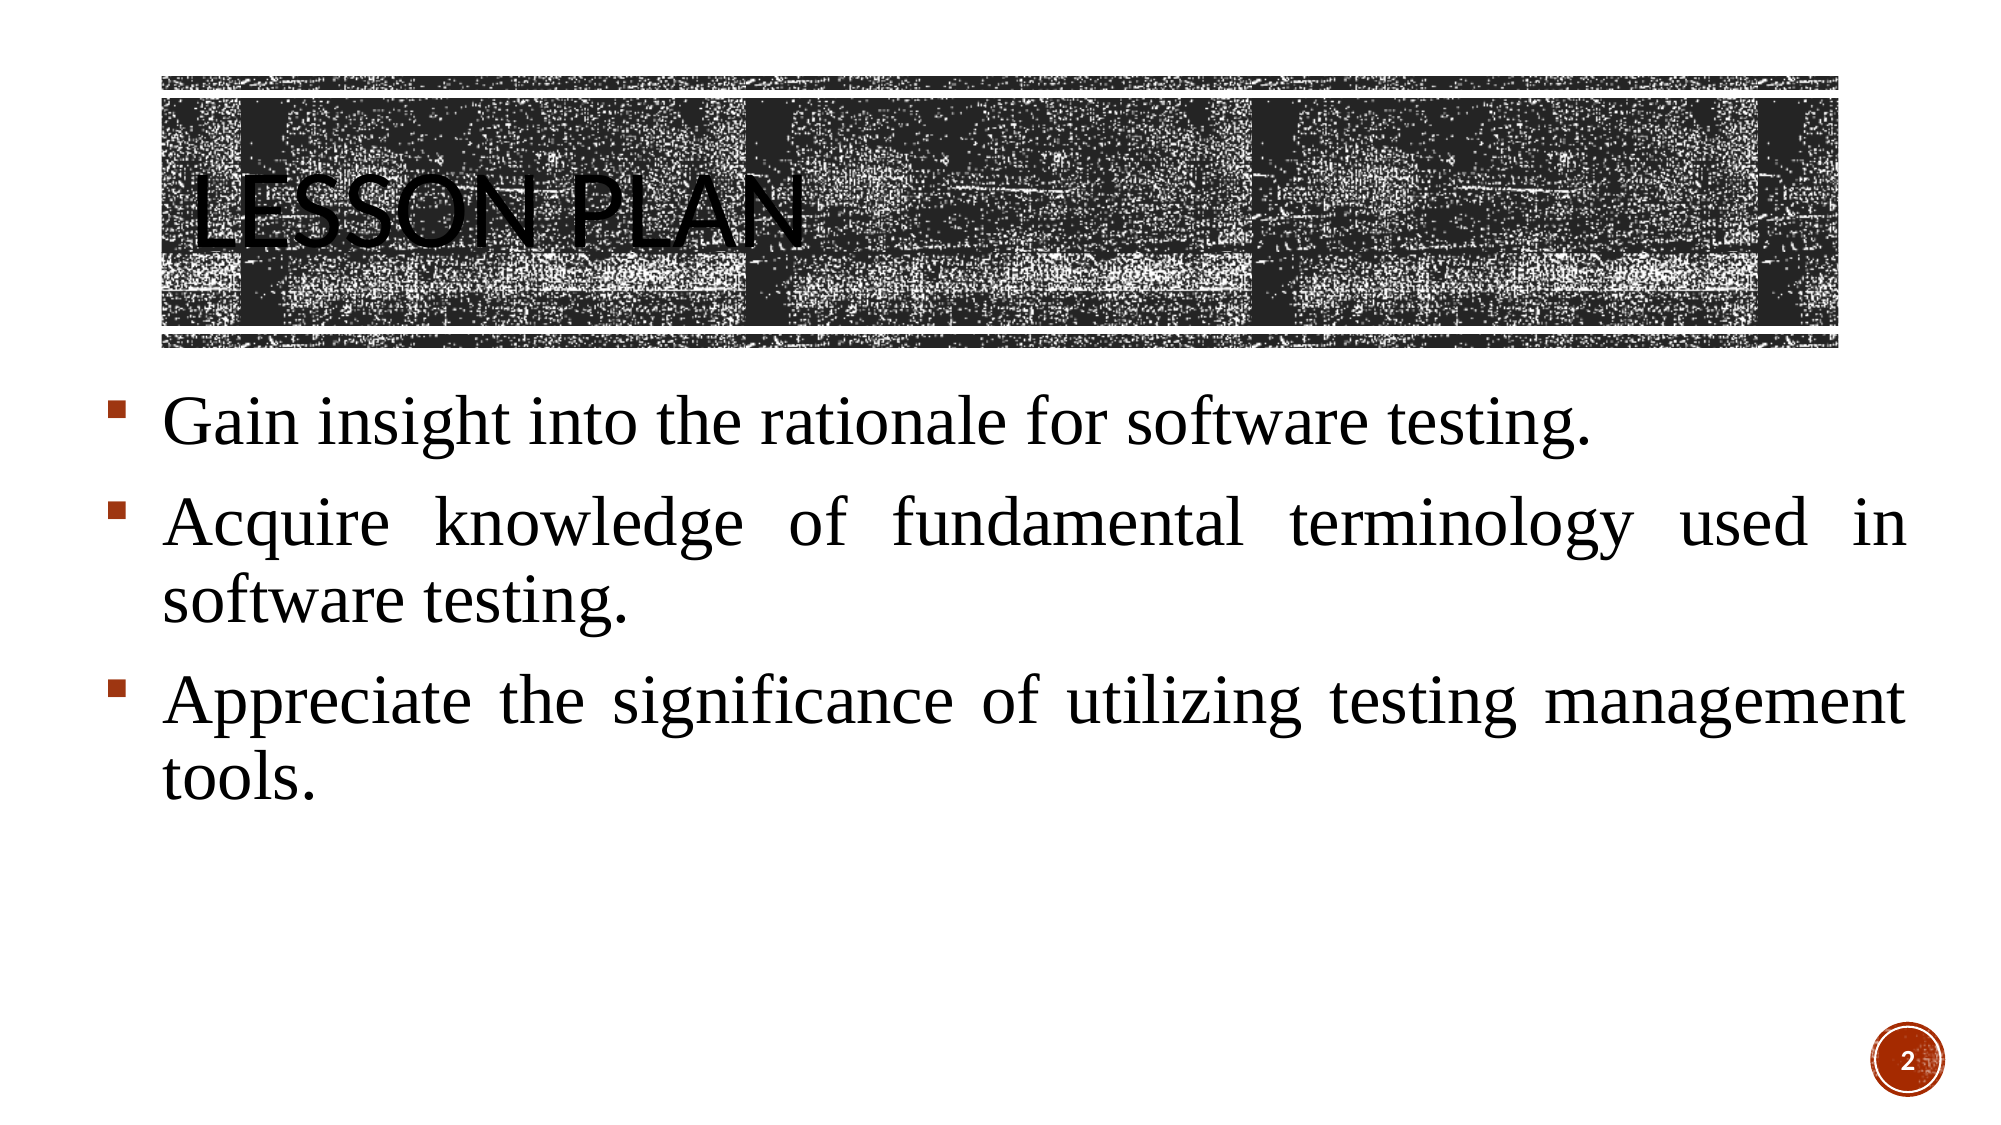

# Lesson plan

Gain insight into the rationale for software testing.
Acquire knowledge of fundamental terminology used in software testing.
Appreciate the significance of utilizing testing management tools.

2